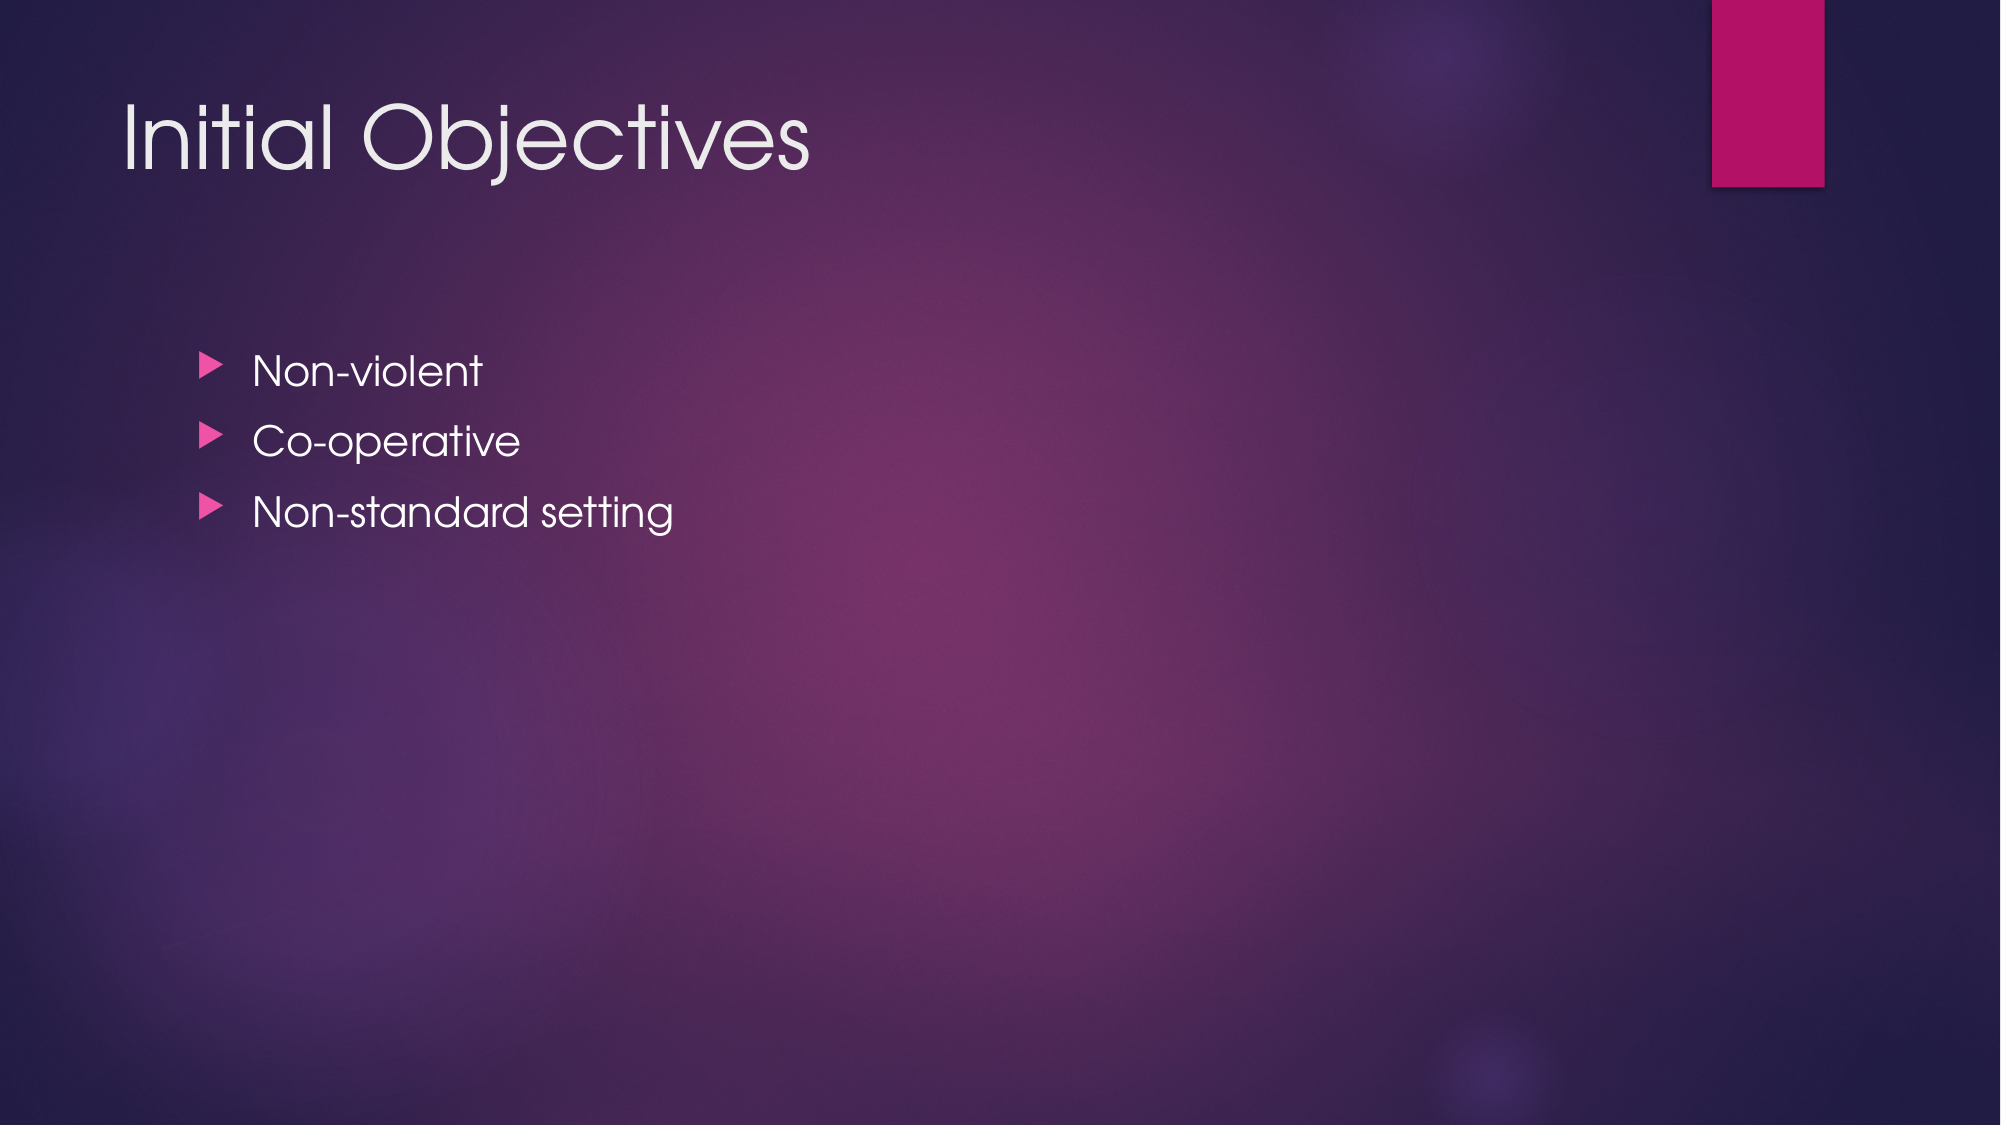

# Initial Objectives
Non-violent
Co-operative
Non-standard setting